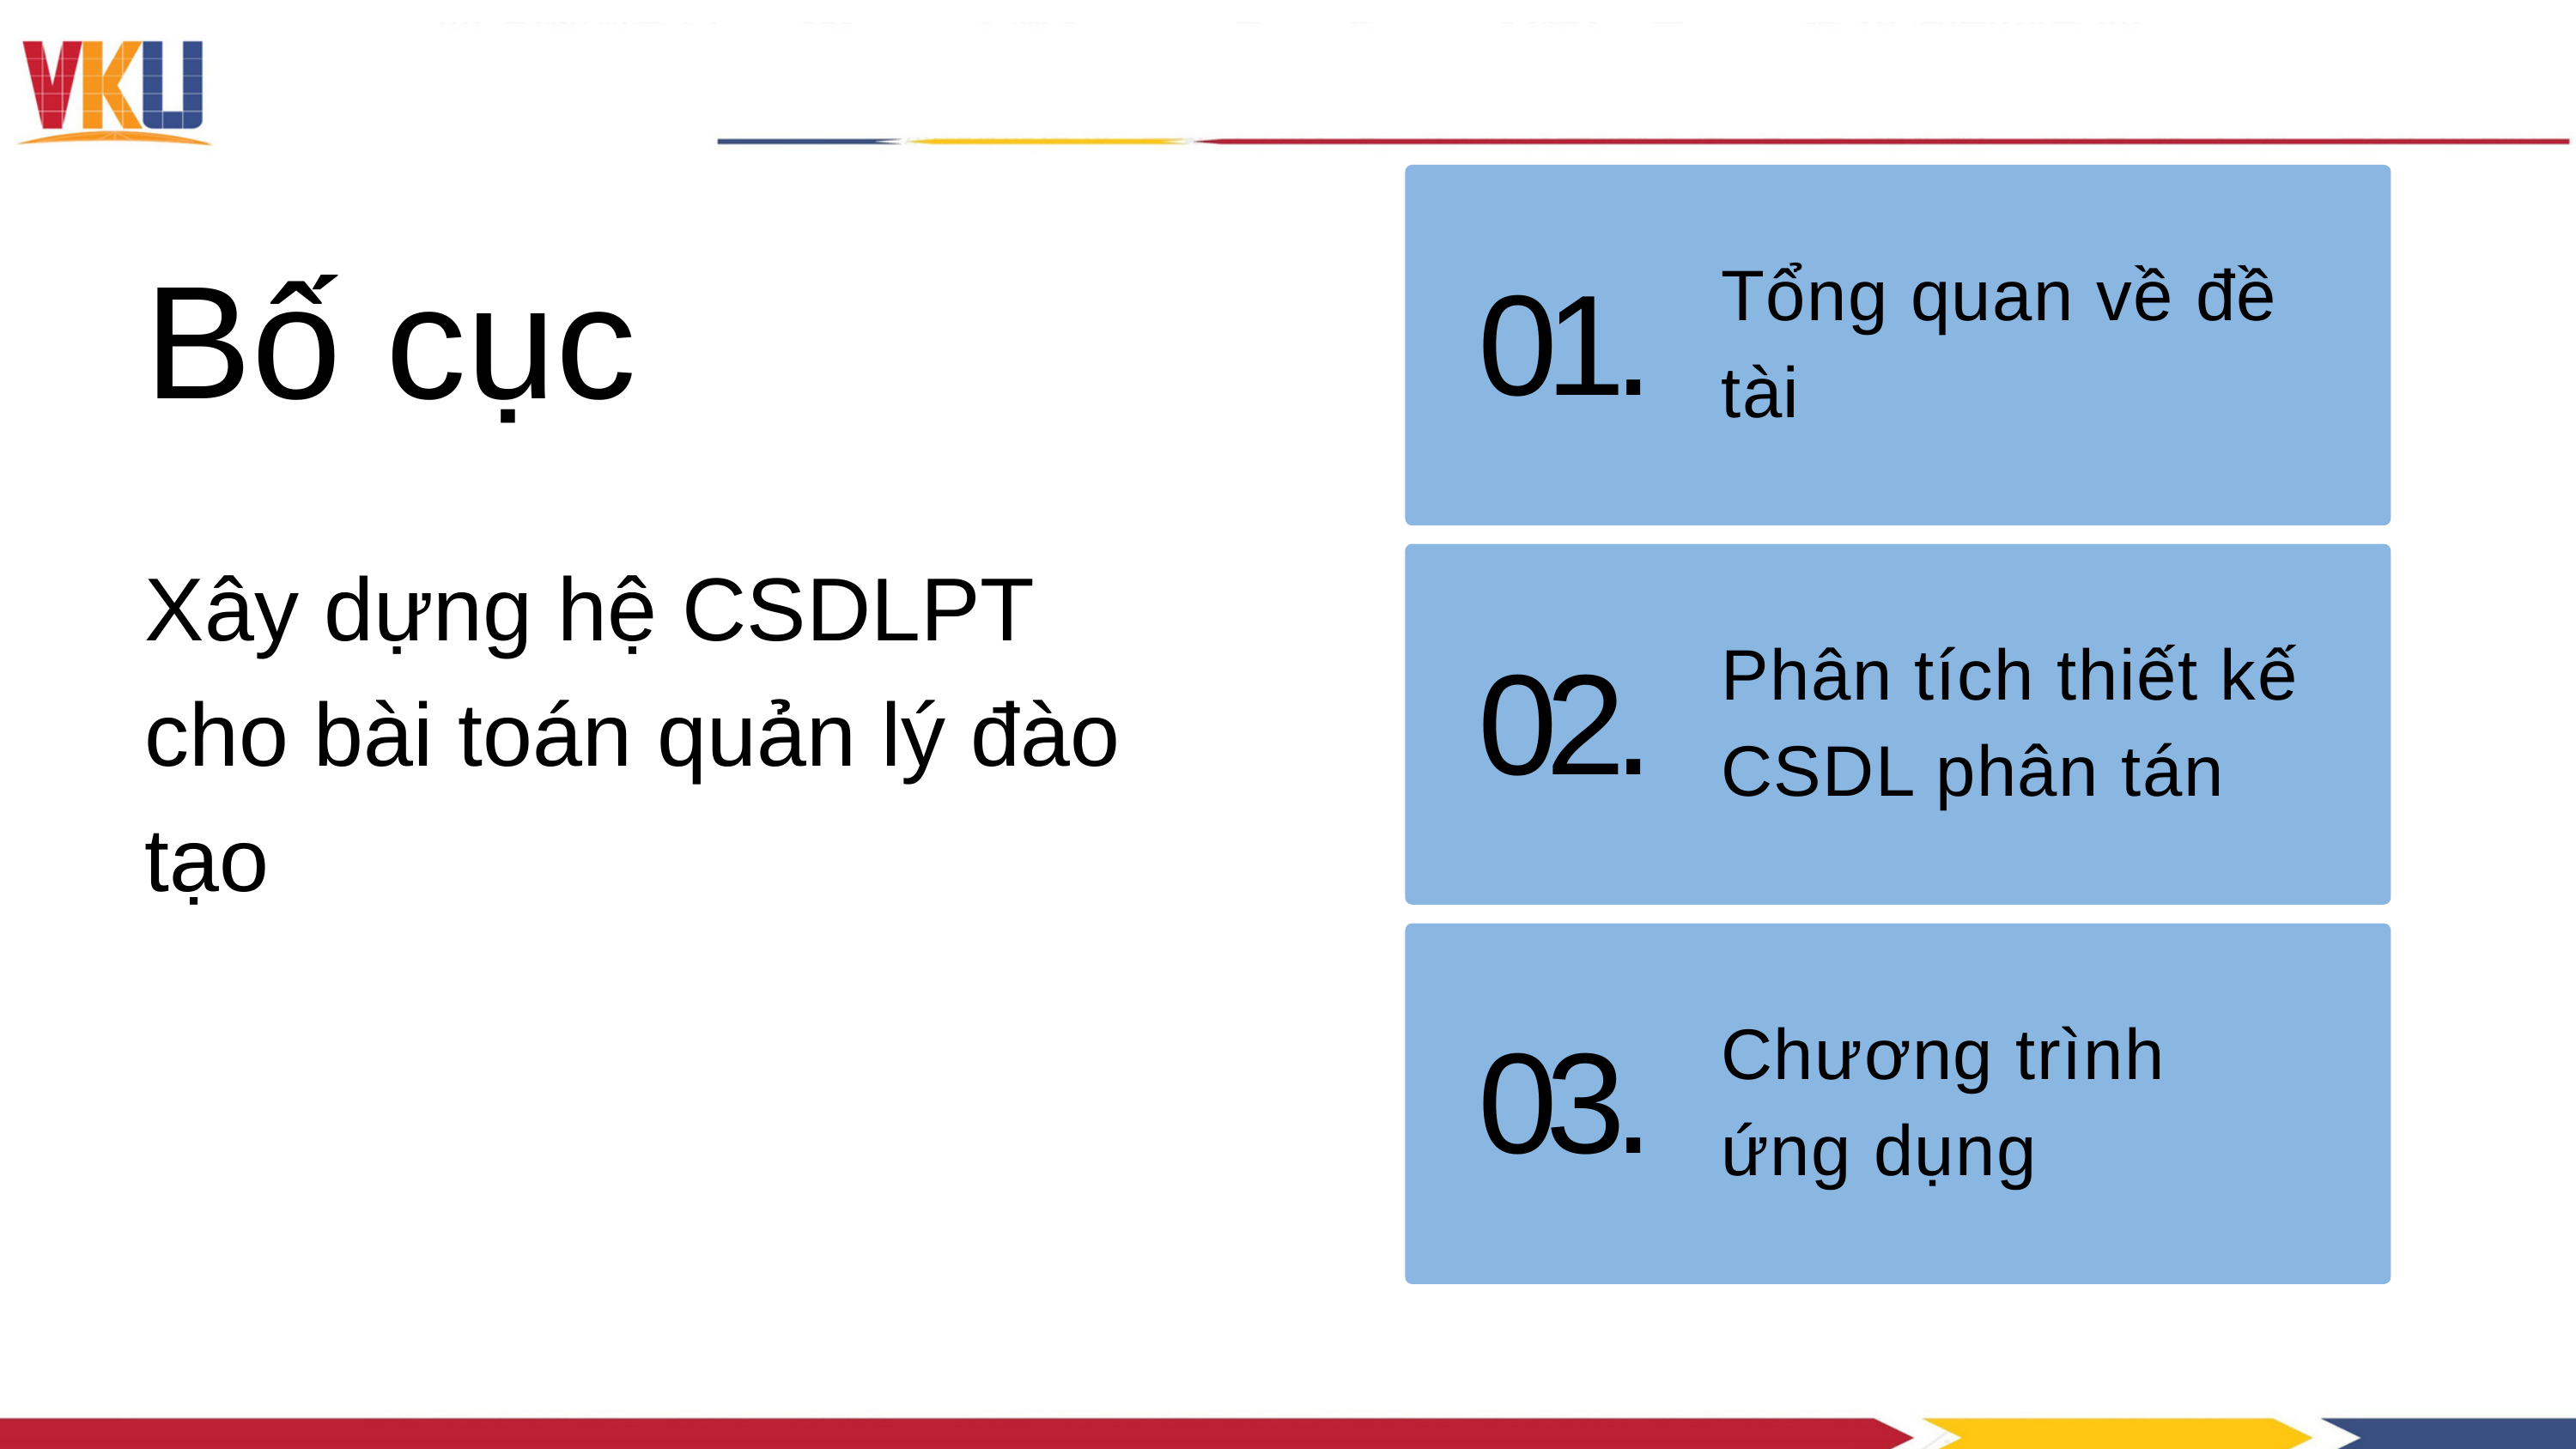

Tổng quan về đề tài
Bố cục
01.
Xây dựng hệ CSDLPT cho bài toán quản lý đào tạo

Phân tích thiết kế CSDL phân tán
02.

Chương trình ứng dụng
03.